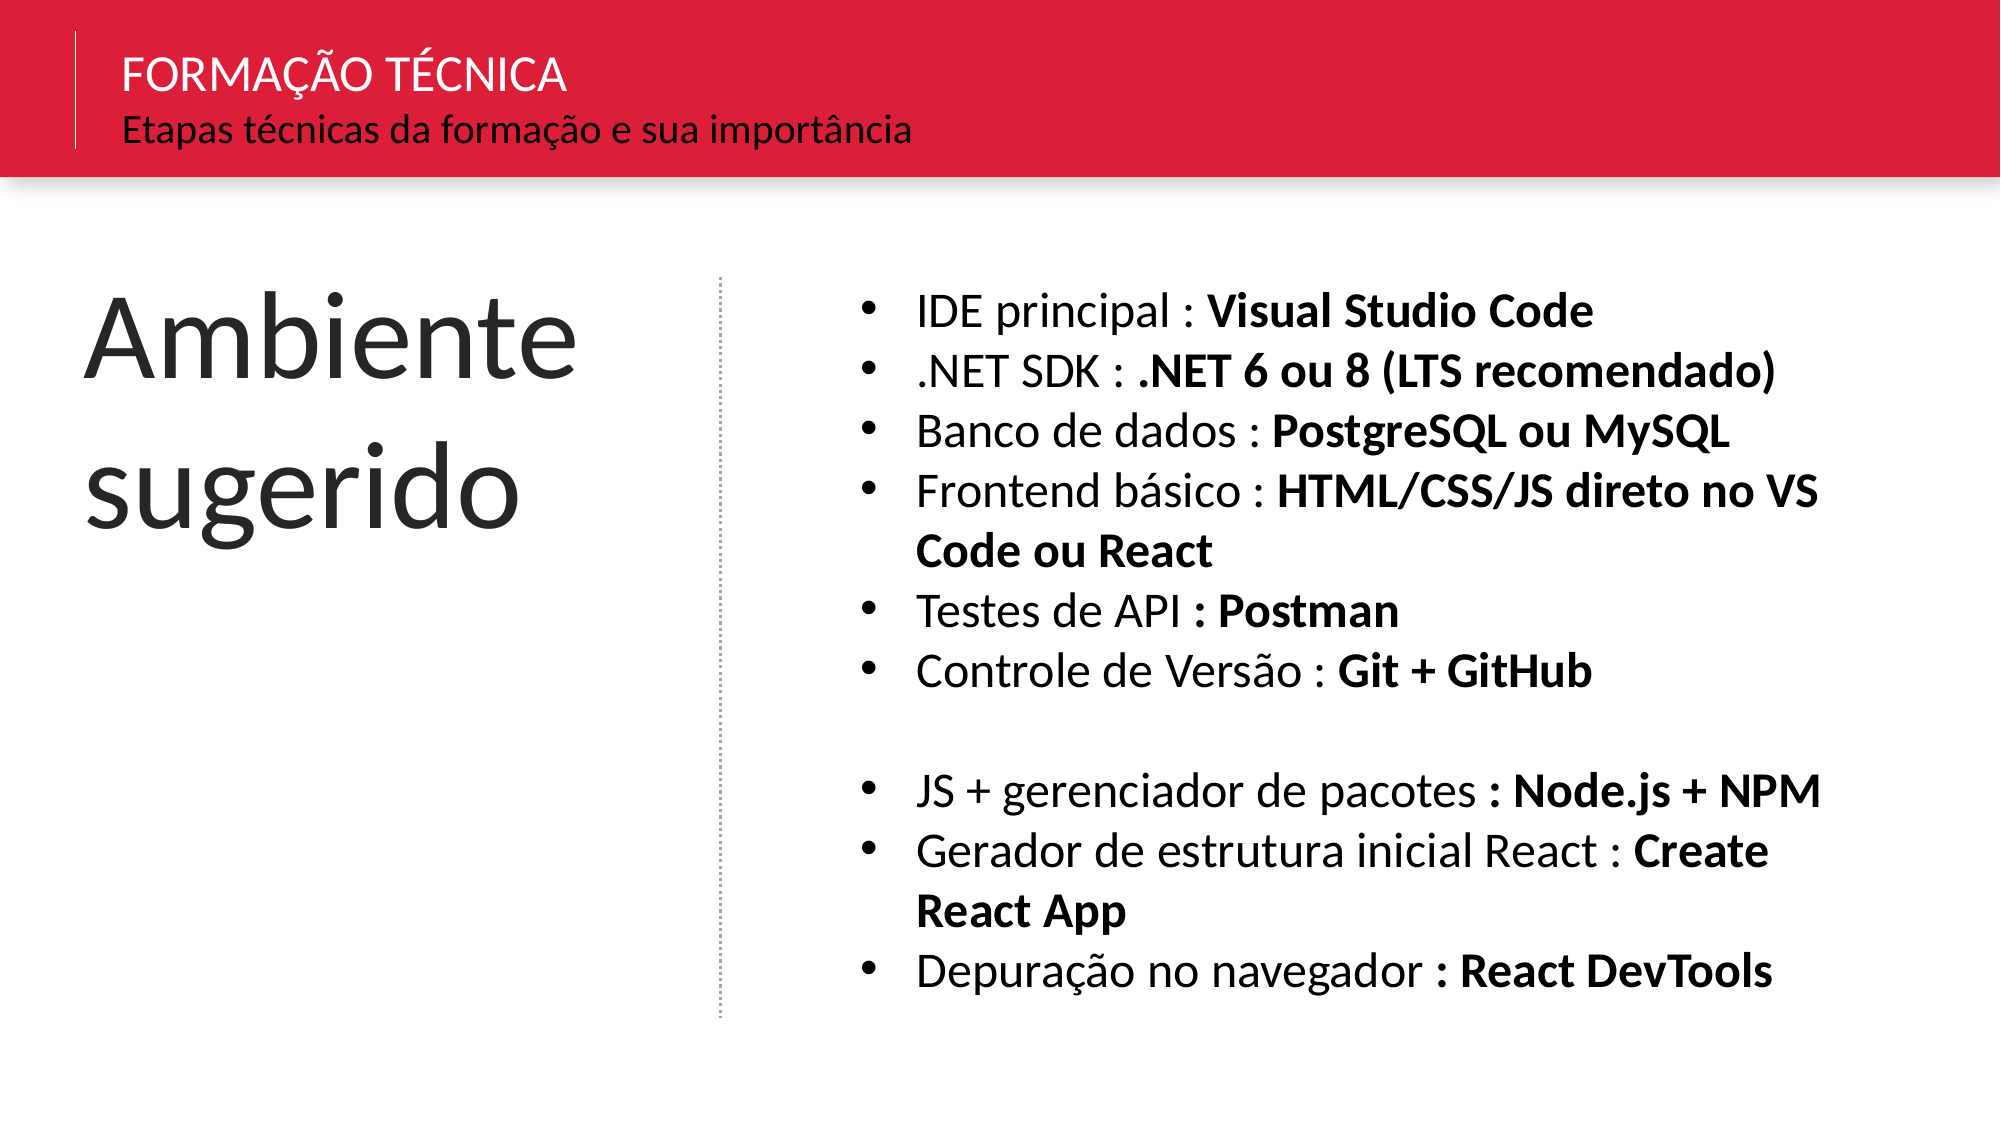

FORMAÇÃO TÉCNICA
Etapas técnicas da formação e sua importância
Ambiente
sugerido
IDE principal : Visual Studio Code
.NET SDK : .NET 6 ou 8 (LTS recomendado)
Banco de dados : PostgreSQL ou MySQL
Frontend básico : HTML/CSS/JS direto no VS Code ou React
Testes de API : Postman
Controle de Versão : Git + GitHub

JS + gerenciador de pacotes : Node.js + NPM
Gerador de estrutura inicial React : Create React App
Depuração no navegador : React DevTools